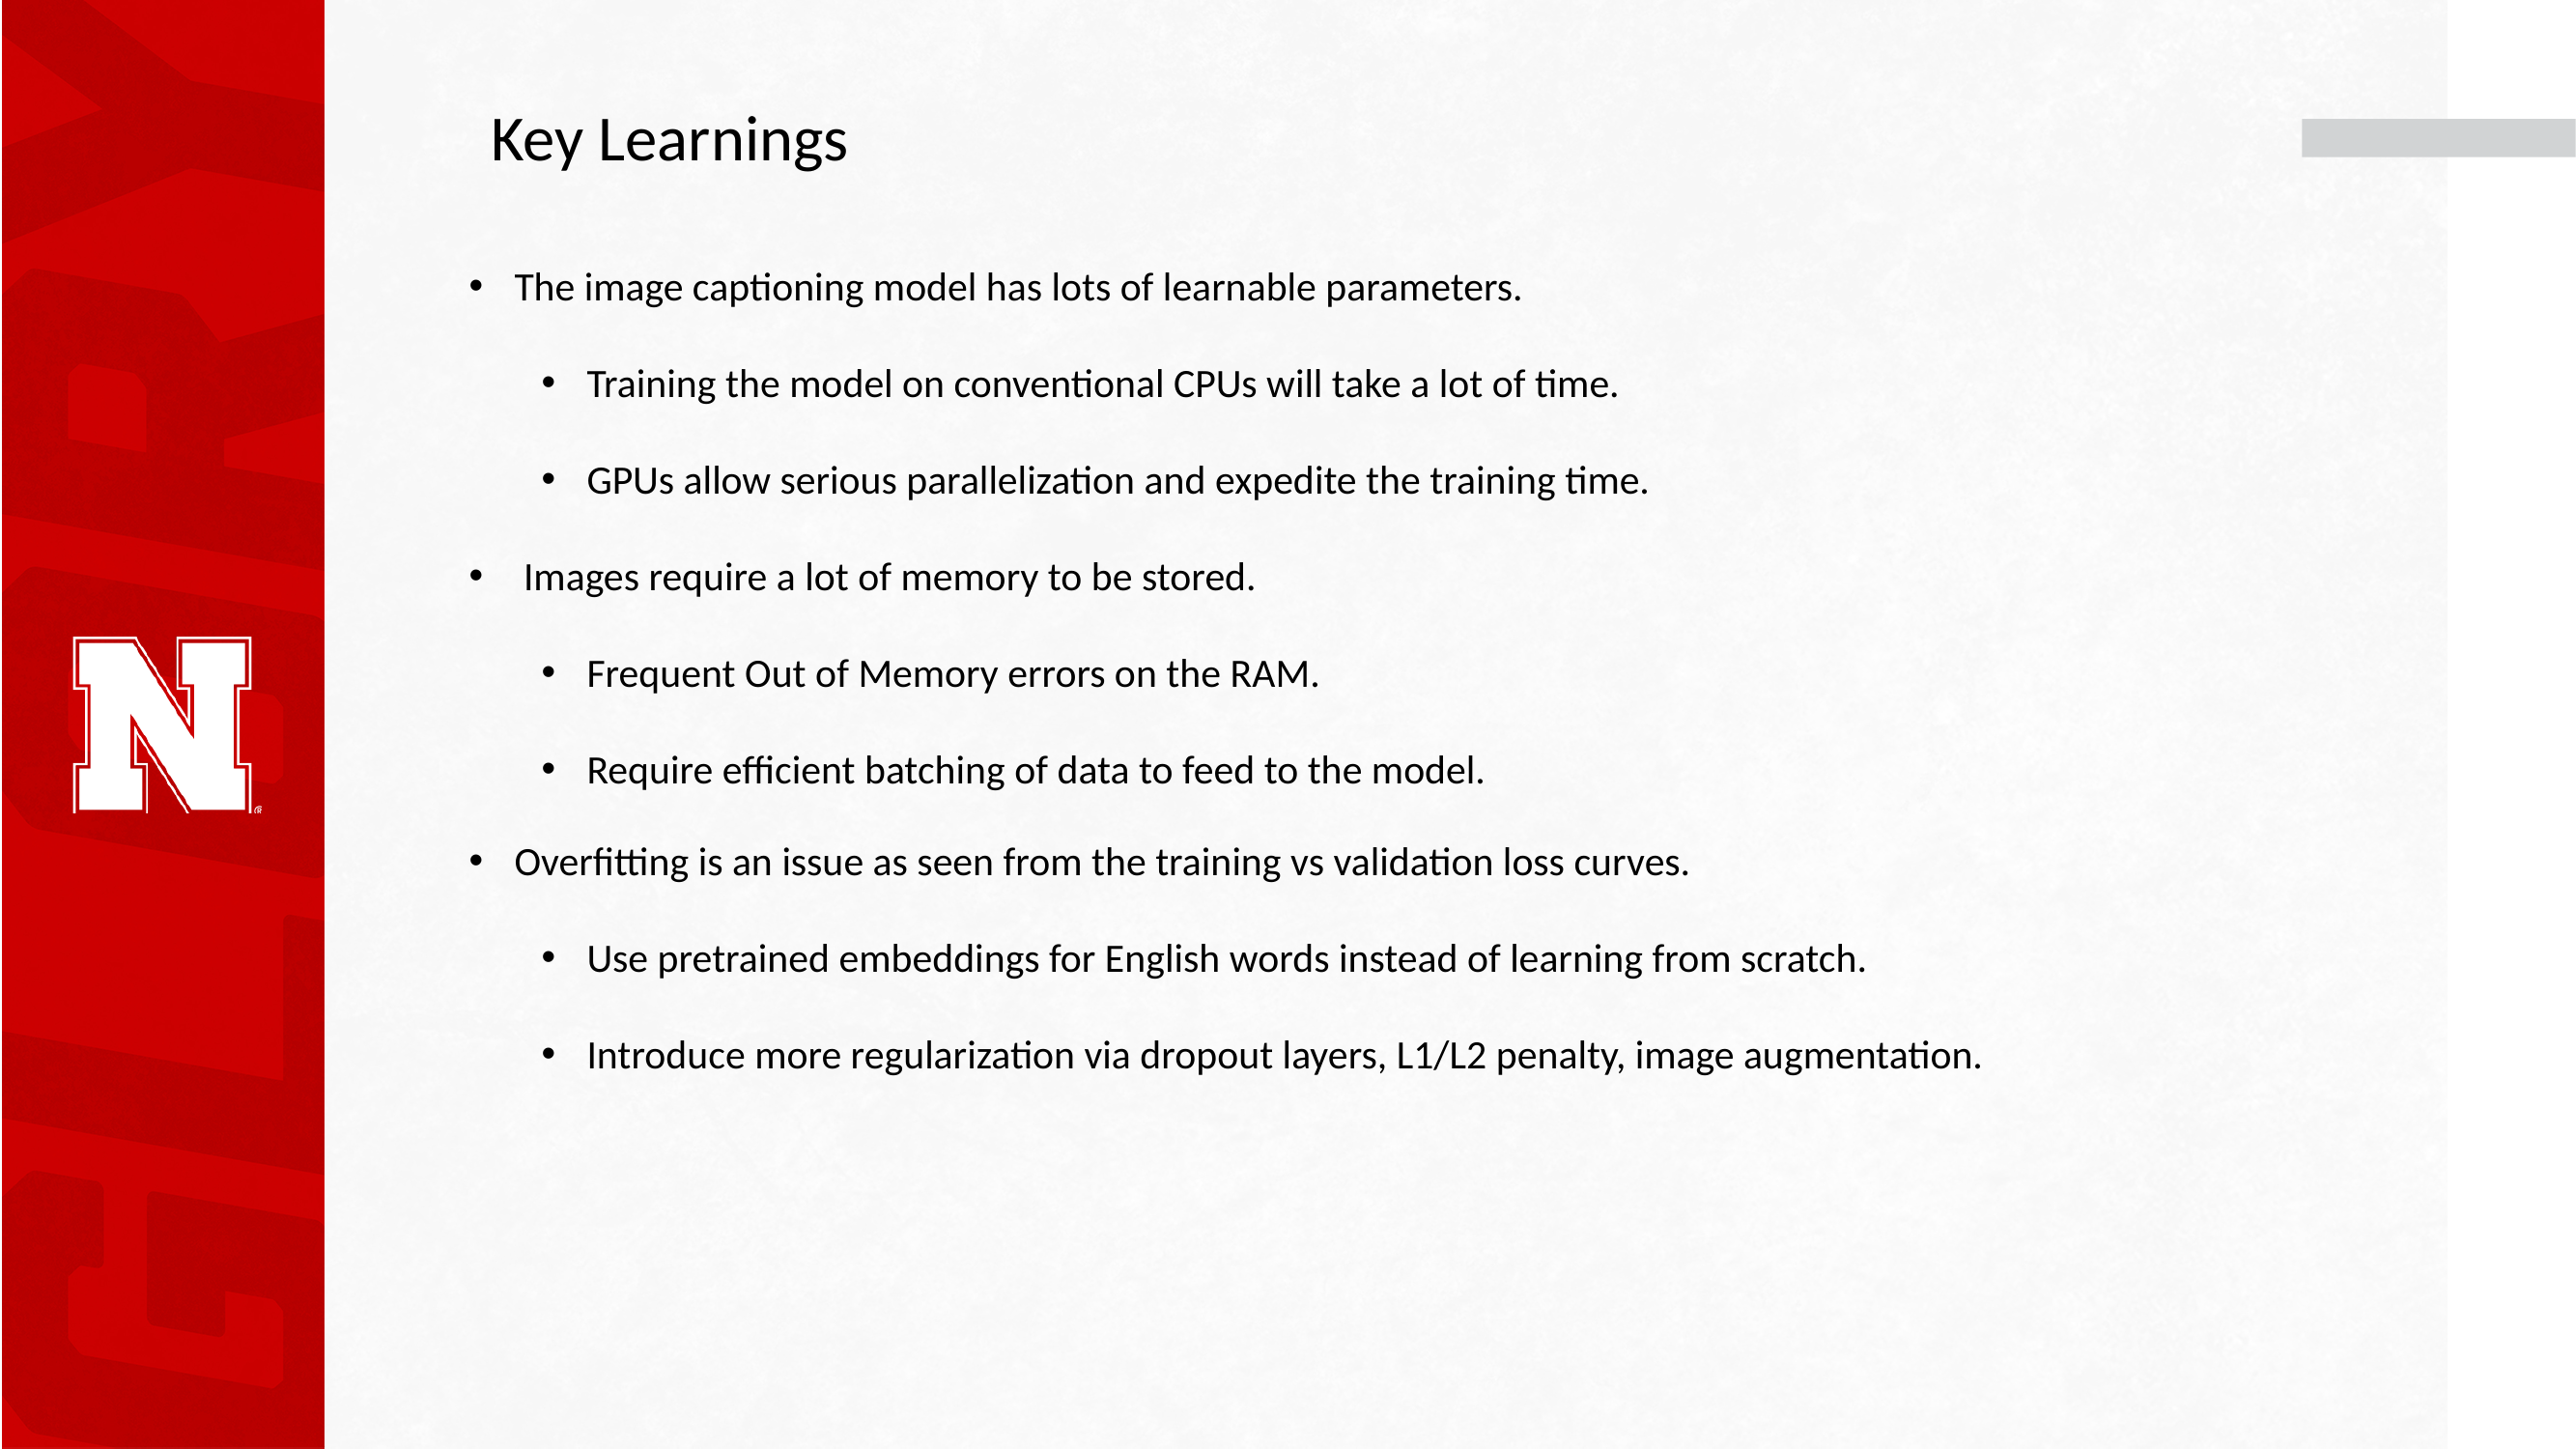

# Key Learnings
The image captioning model has lots of learnable parameters.
Training the model on conventional CPUs will take a lot of time.
GPUs allow serious parallelization and expedite the training time.
 Images require a lot of memory to be stored.
Frequent Out of Memory errors on the RAM.
Require efficient batching of data to feed to the model.

Overfitting is an issue as seen from the training vs validation loss curves.

Use pretrained embeddings for English words instead of learning from scratch.
Introduce more regularization via dropout layers, L1/L2 penalty, image augmentation.